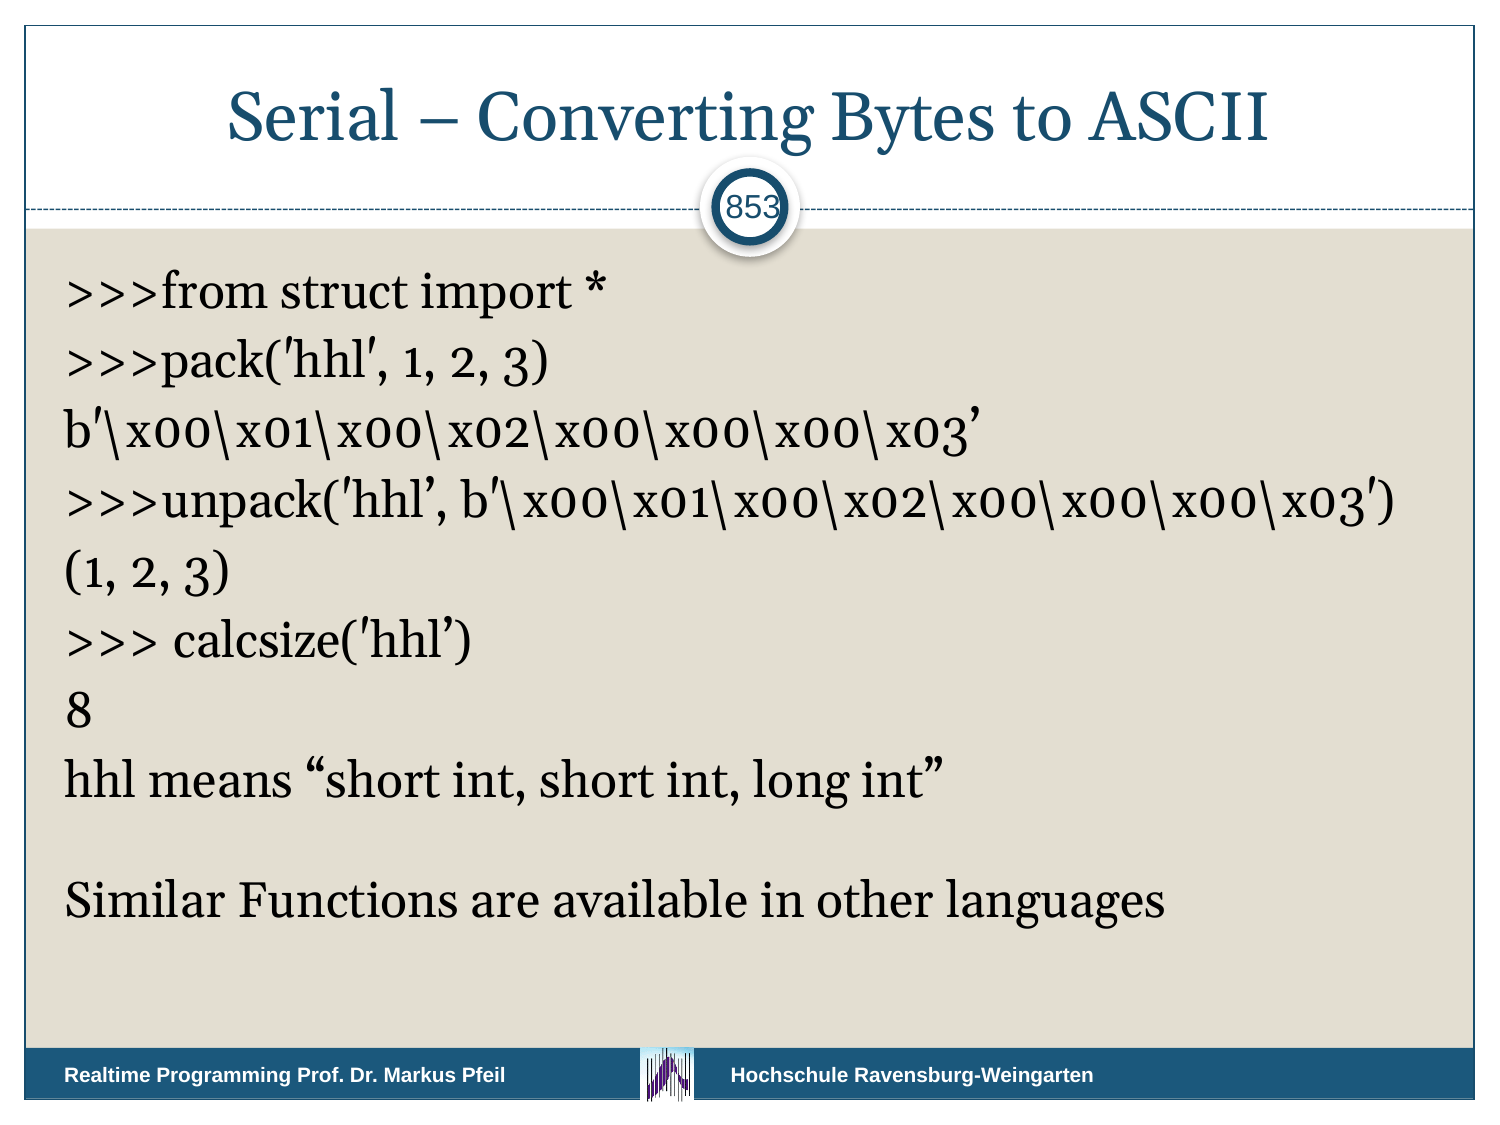

# Serial – Converting Bytes to ASCII
853
>>>from struct import *
>>>pack('hhl', 1, 2, 3)
b'\x00\x01\x00\x02\x00\x00\x00\x03’
>>>unpack('hhl’, b'\x00\x01\x00\x02\x00\x00\x00\x03')
(1, 2, 3)
>>> calcsize('hhl’)
8
hhl means “short int, short int, long int”
Similar Functions are available in other languages
Realtime Programming Prof. Dr. Markus Pfeil